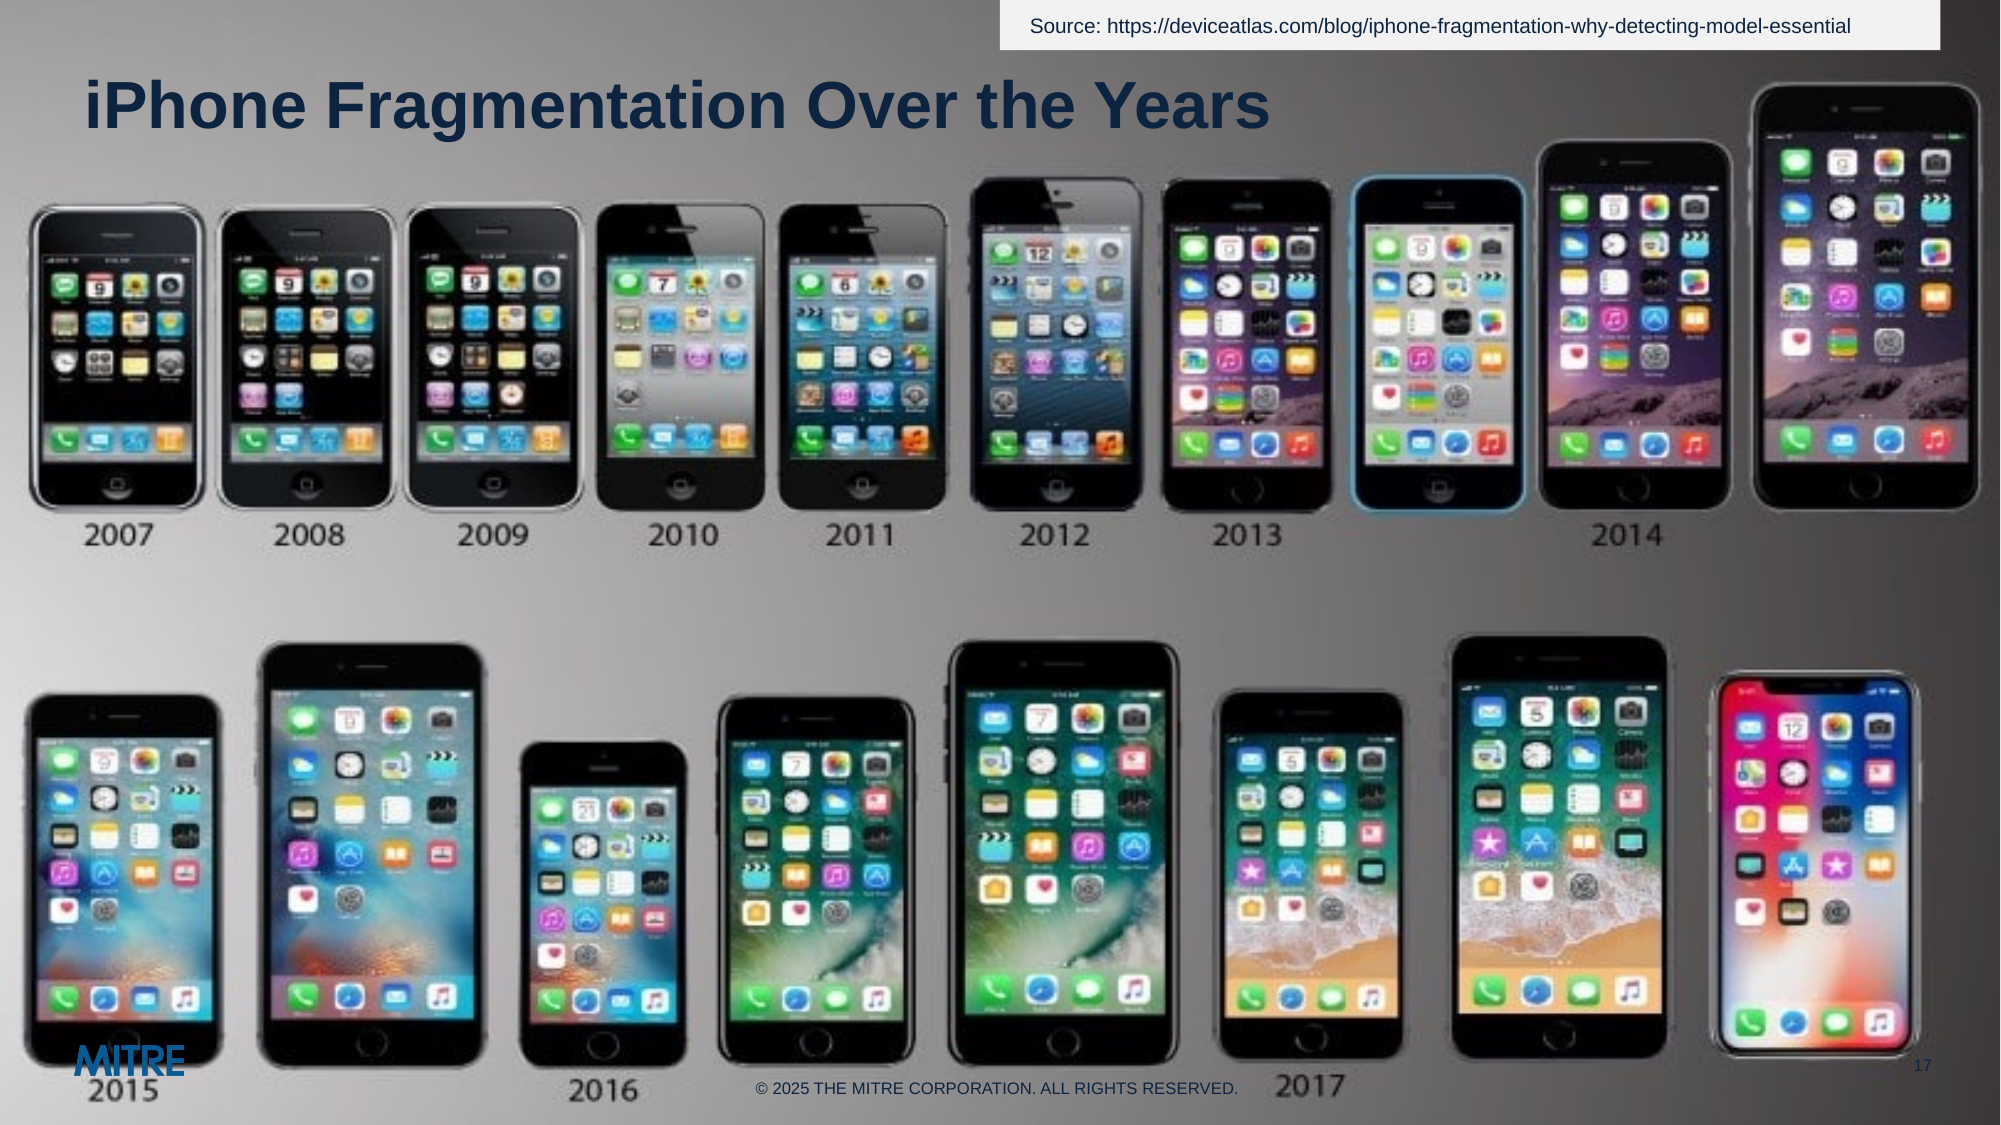

Source: https://deviceatlas.com/blog/iphone-fragmentation-why-detecting-model-essential
# iPhone Fragmentation Over the Years
17